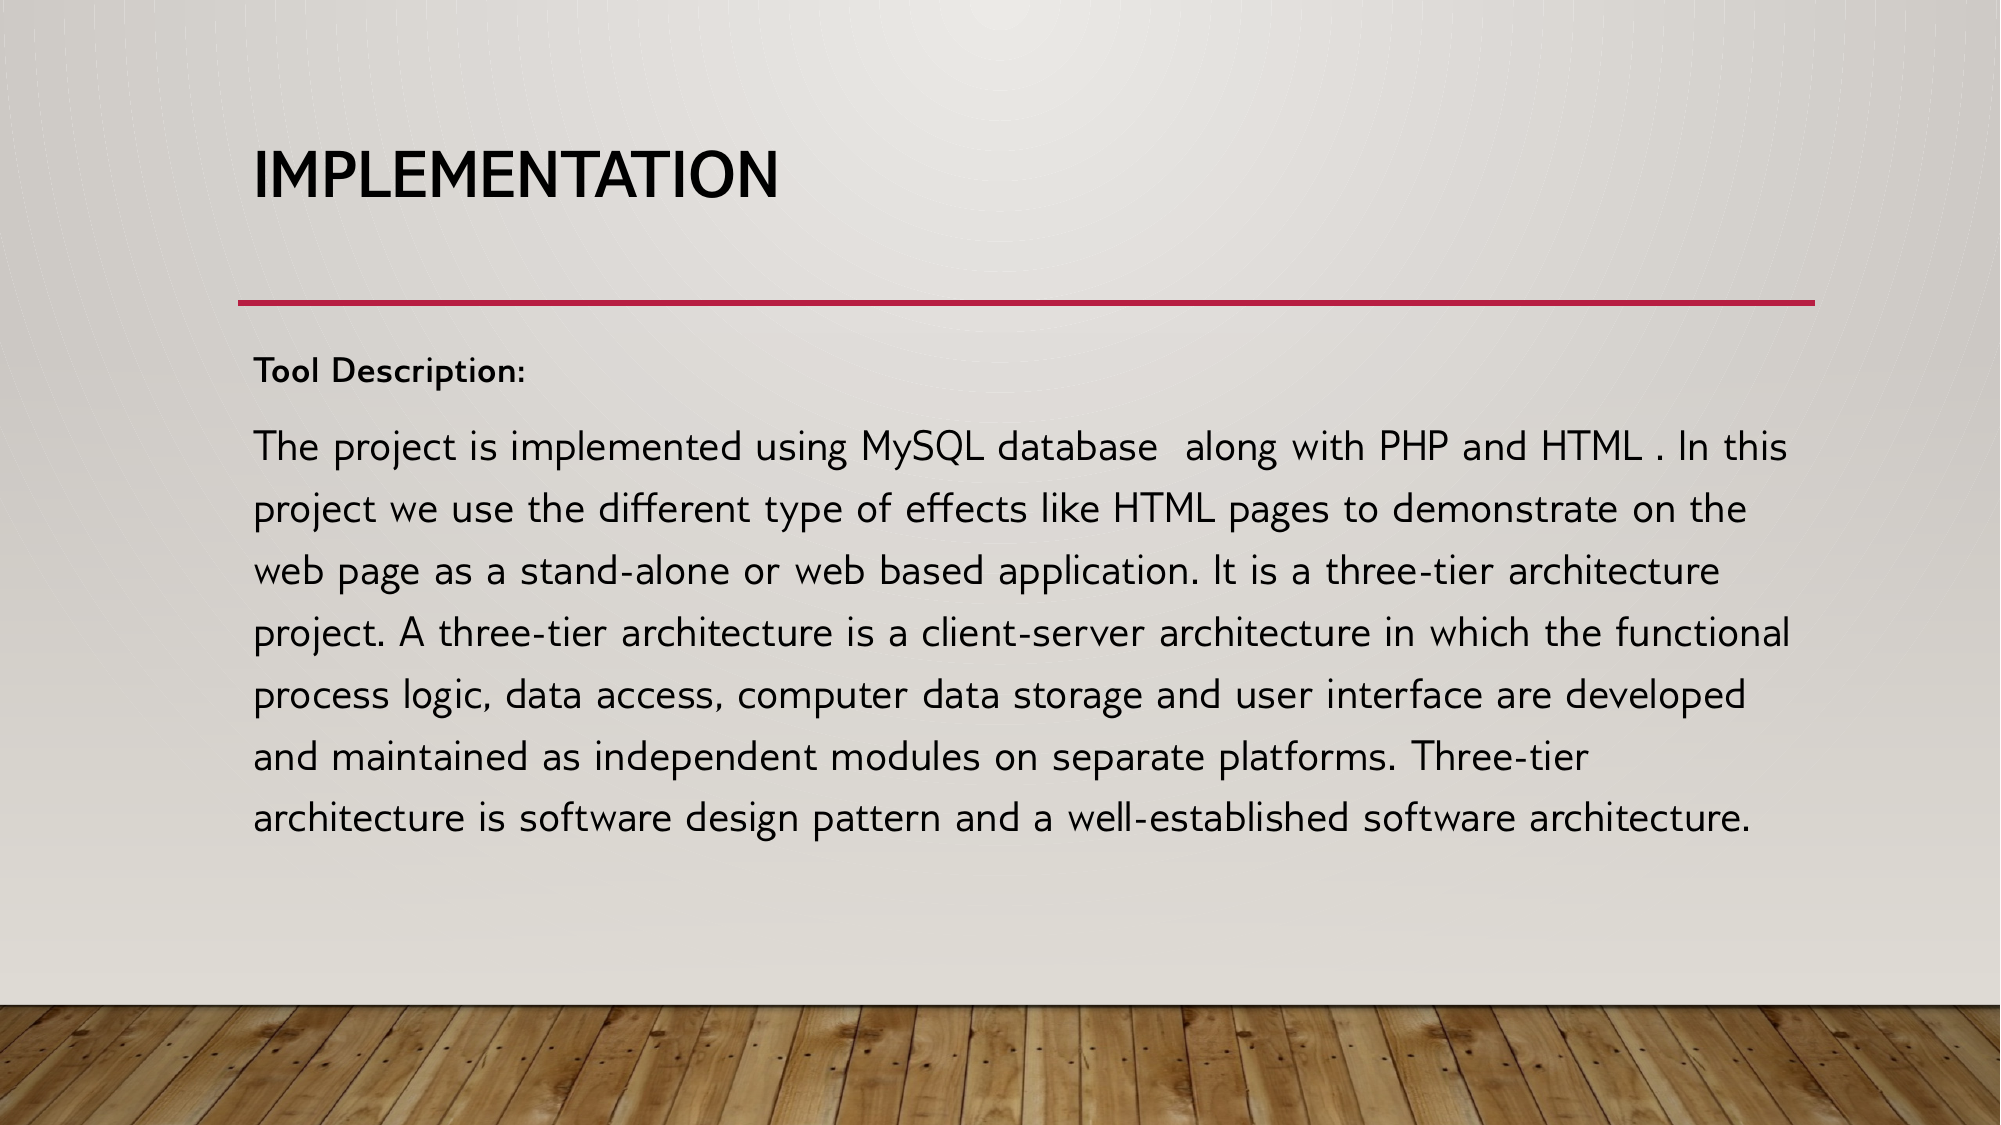

# Implementation
Tool Description:
The project is implemented using MySQL database  along with PHP and HTML . In this project we use the different type of effects like HTML pages to demonstrate on the web page as a stand-alone or web based application. It is a three-tier architecture project. A three-tier architecture is a client-server architecture in which the functional process logic, data access, computer data storage and user interface are developed and maintained as independent modules on separate platforms. Three-tier architecture is software design pattern and a well-established software architecture.